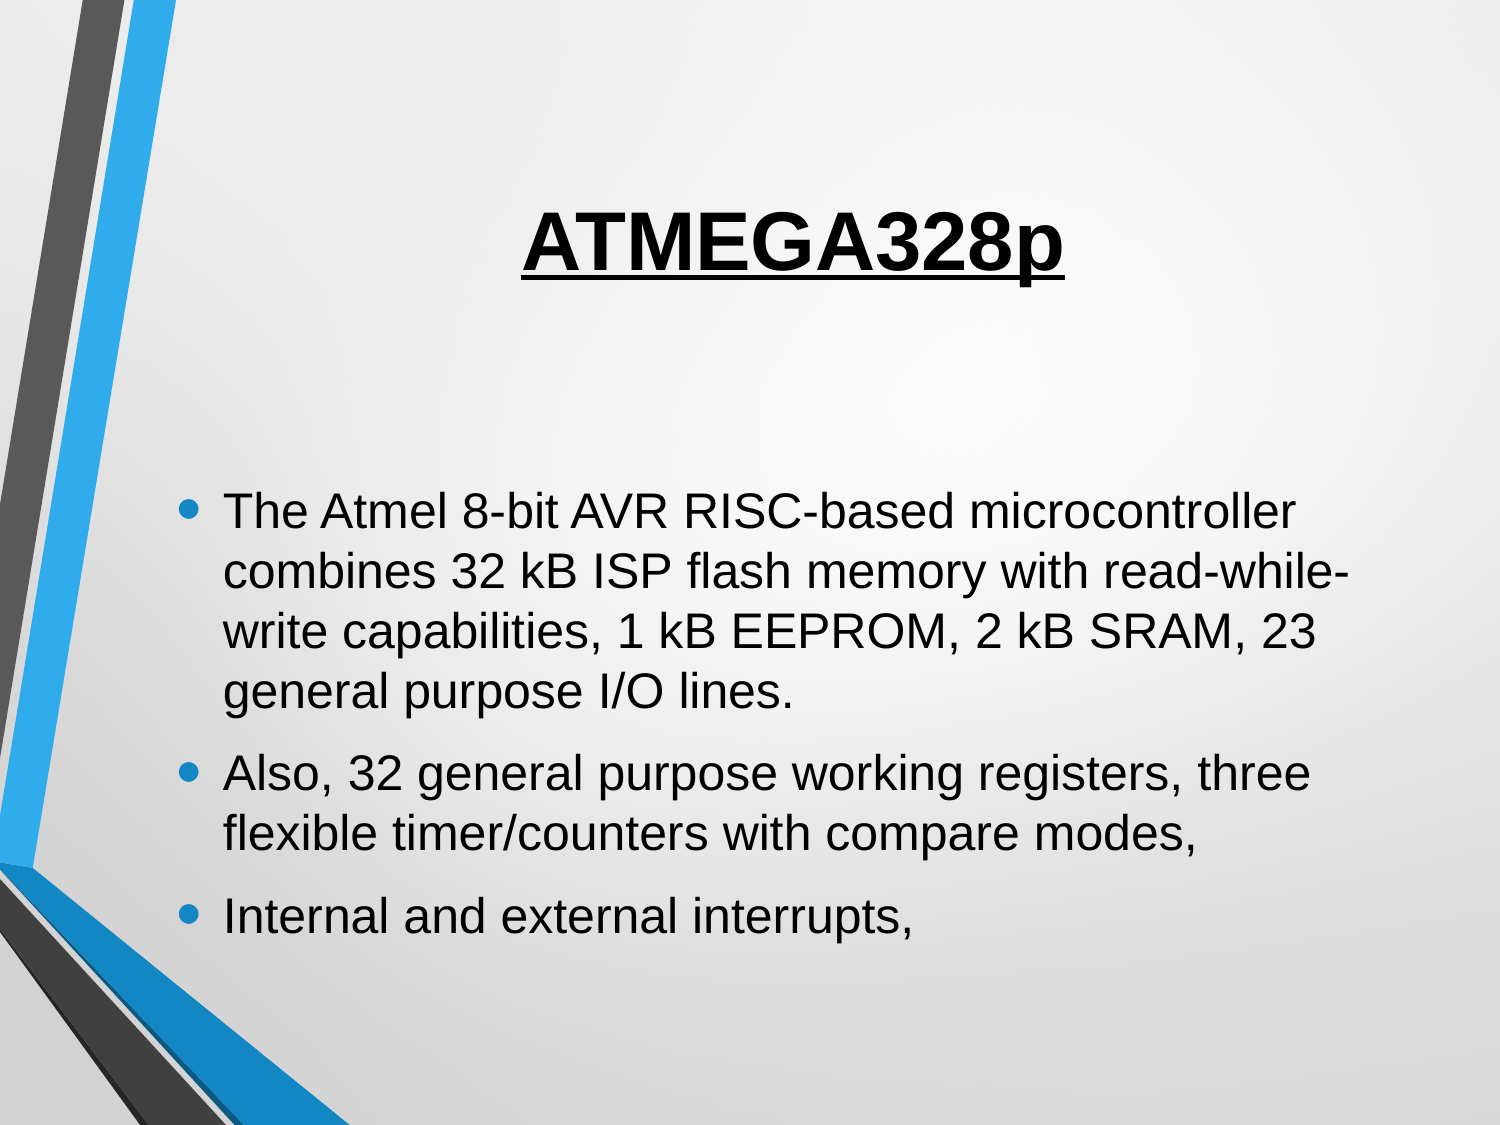

# ATMEGA328p
The Atmel 8-bit AVR RISC-based microcontroller combines 32 kB ISP flash memory with read-while-write capabilities, 1 kB EEPROM, 2 kB SRAM, 23 general purpose I/O lines.
Also, 32 general purpose working registers, three flexible timer/counters with compare modes,
Internal and external interrupts,